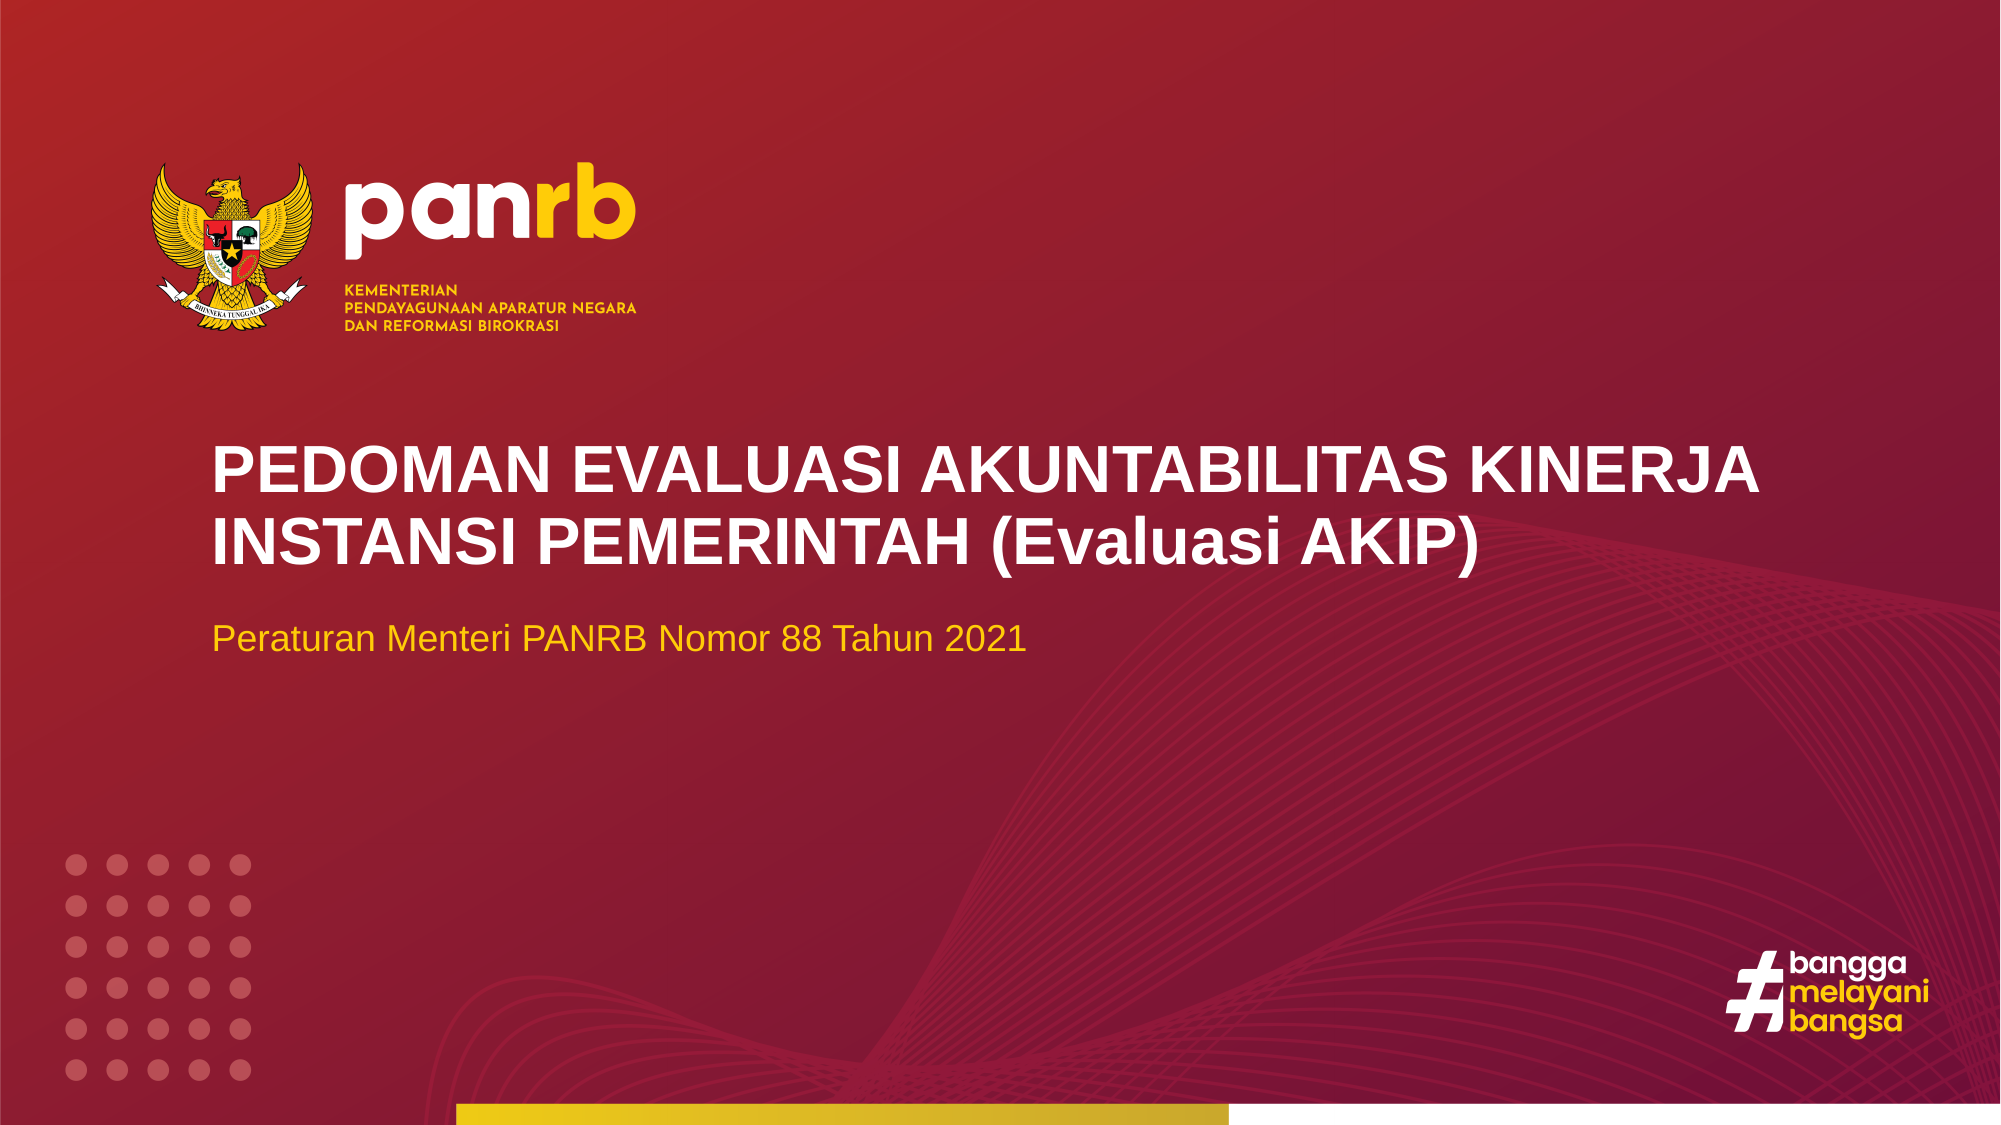

# PEDOMAN EVALUASI AKUNTABILITAS KINERJA INSTANSI PEMERINTAH (Evaluasi AKIP)
Peraturan Menteri PANRB Nomor 88 Tahun 2021